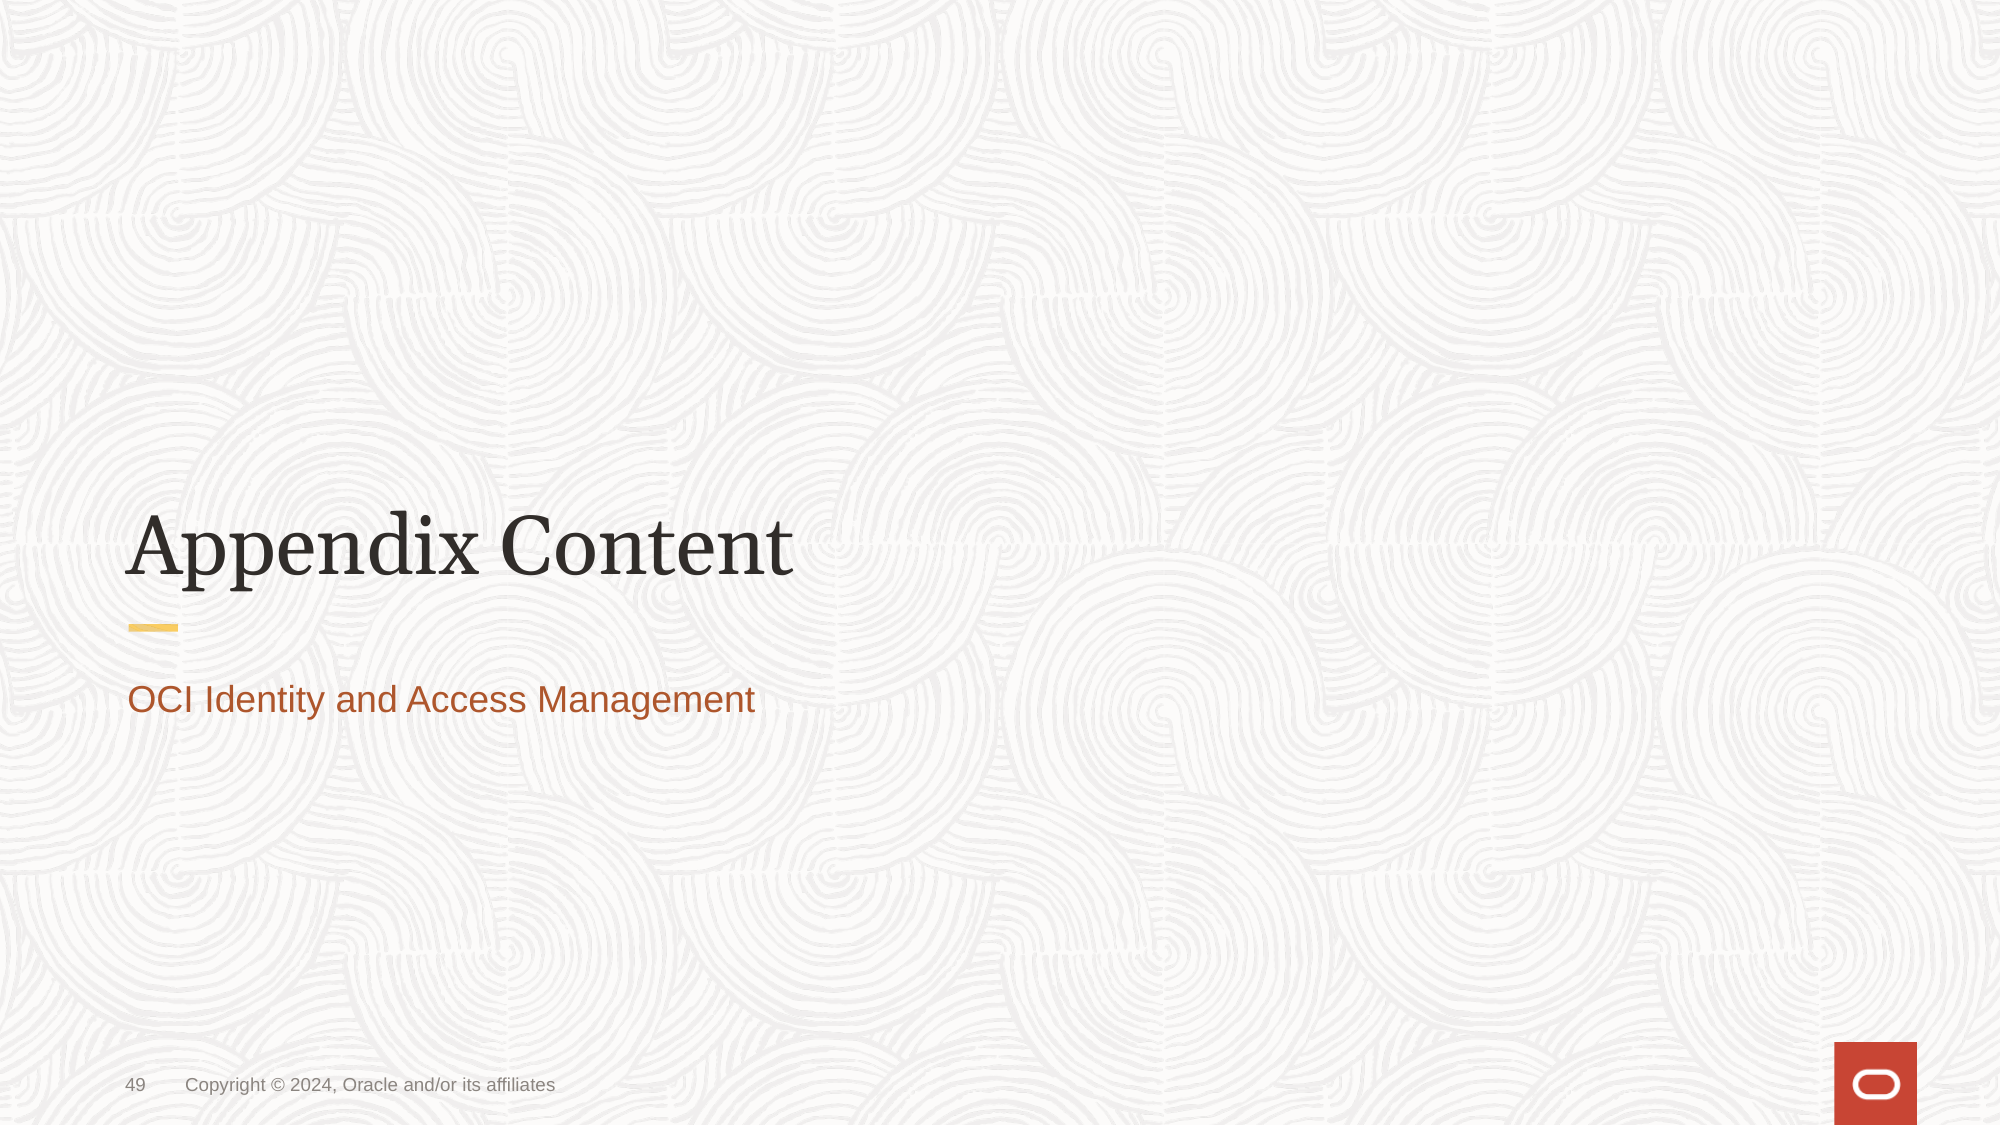

# Appendix Content
OCI Identity and Access Management
49
Copyright © 2024, Oracle and/or its affiliates